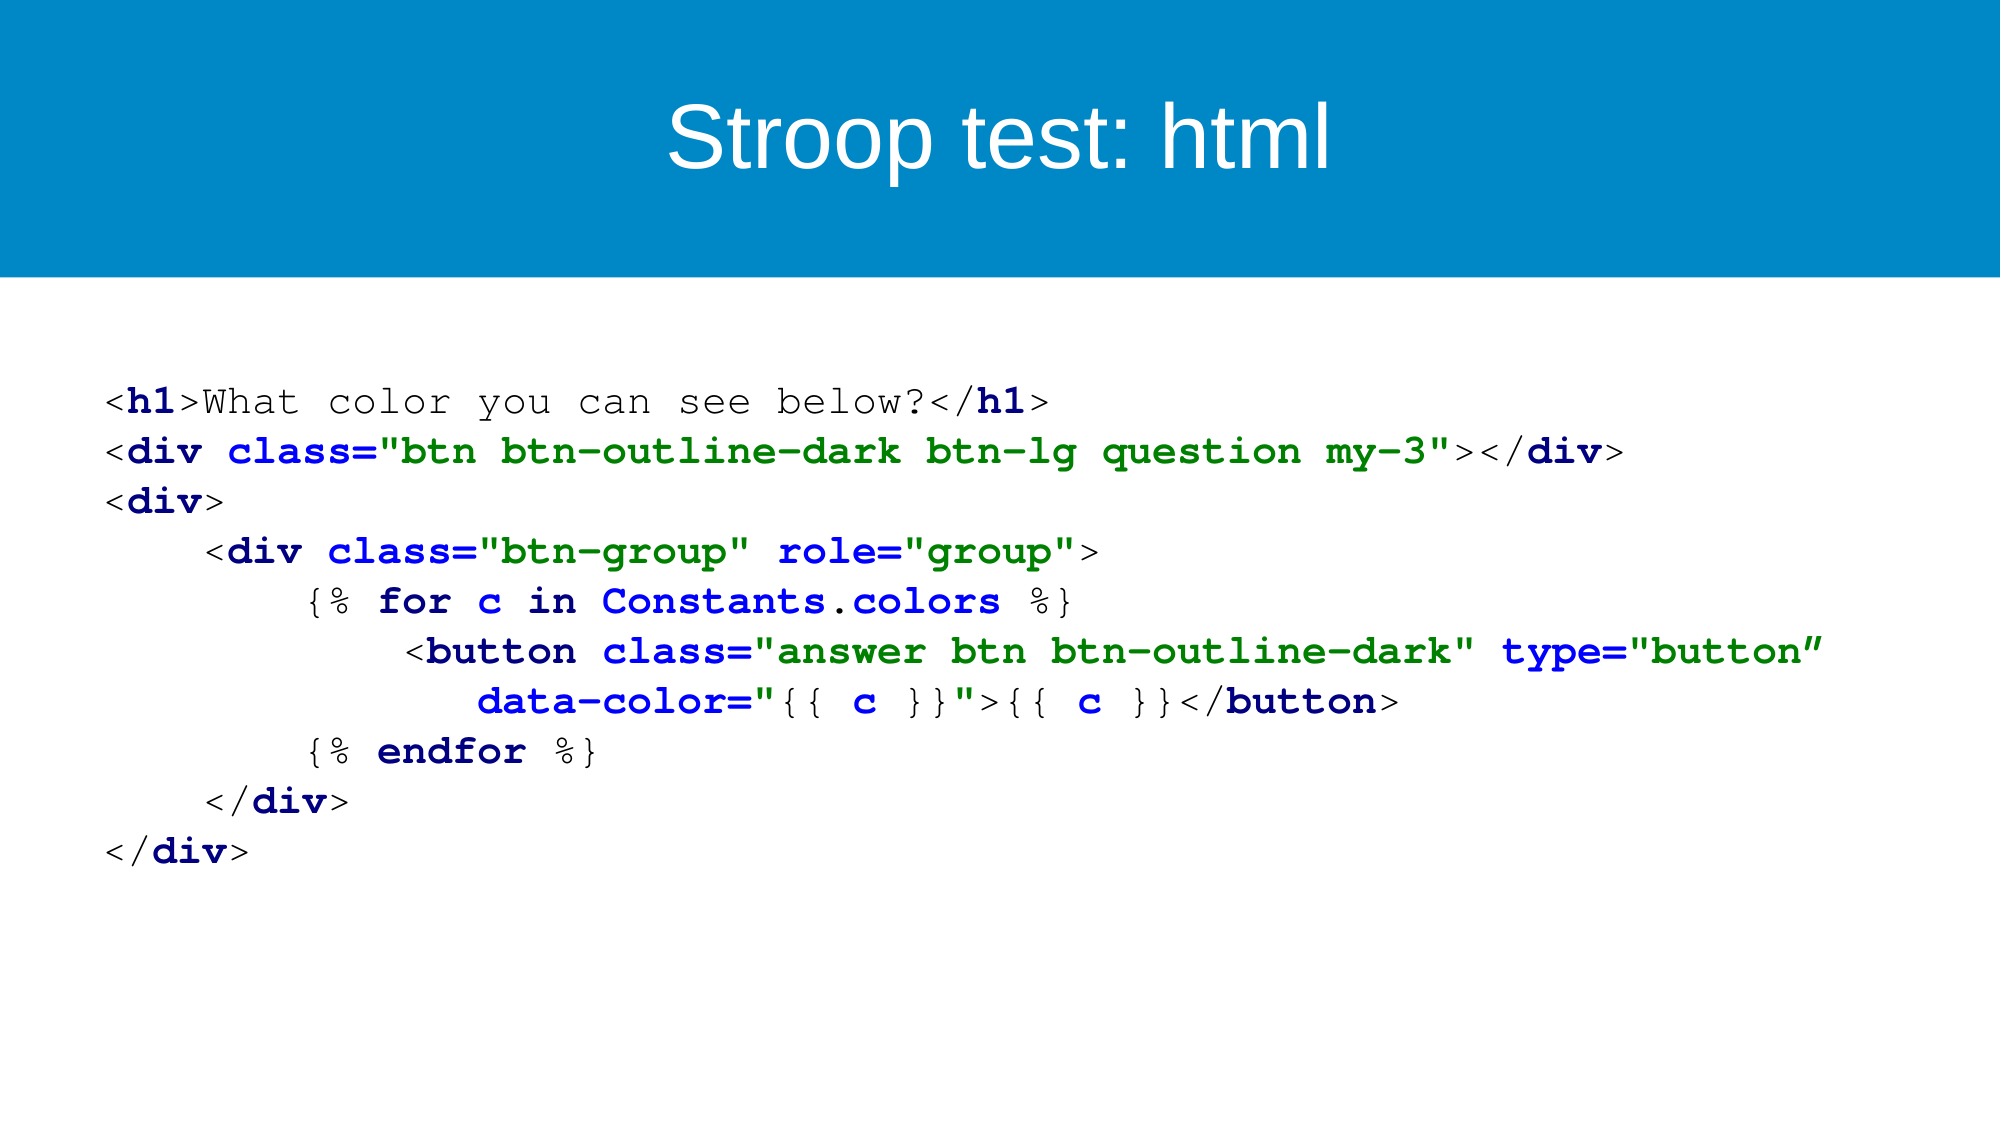

# Stroop test: html
<h1>What color you can see below?</h1>
<div class="btn btn-outline-dark btn-lg question my-3"></div>
<div>
    <div class="btn-group" role="group">
        {% for c in Constants.colors %}
            <button class="answer btn btn-outline-dark" type="button”
               data-color="{{ c }}">{{ c }}</button>
        {% endfor %}
    </div>
</div>